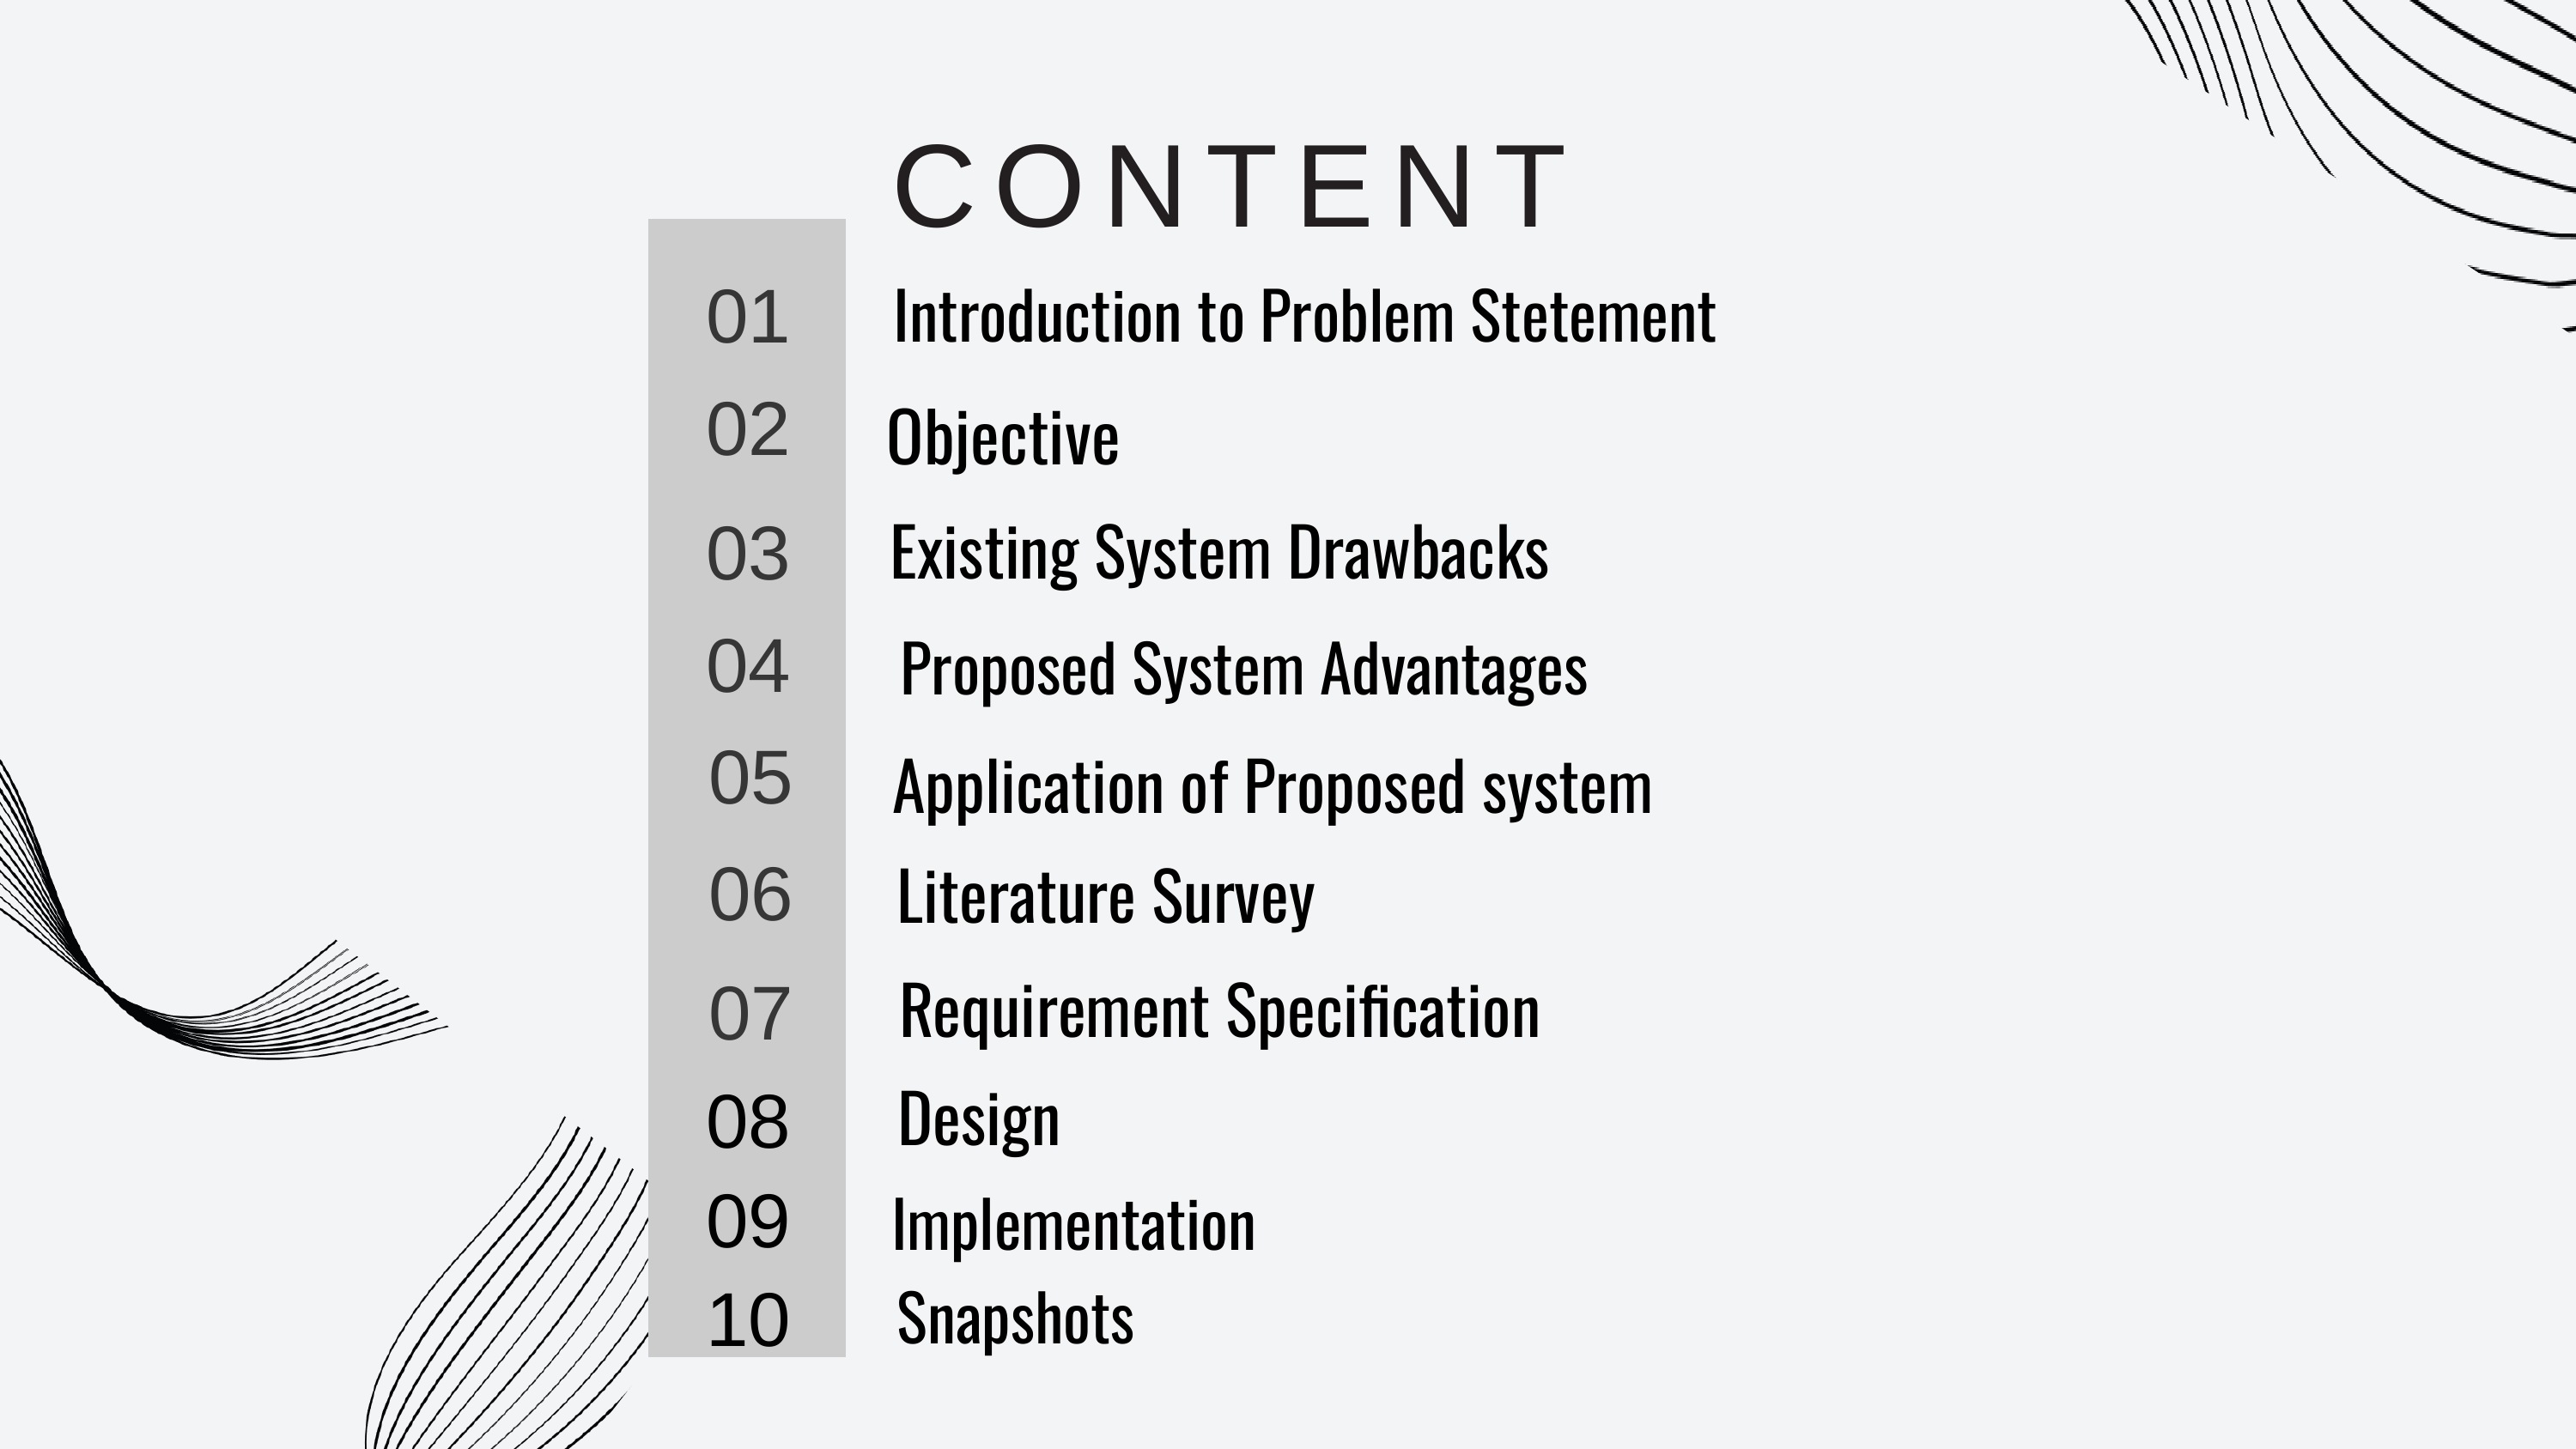

CONTENT

01
Introduction to Problem Stetement
02
Objective
03
Existing System Drawbacks
04
Proposed System Advantages
05
Application of Proposed system

06
Literature Survey
07
Requirement Specification
08
09
10
Design
Implementation
Snapshots